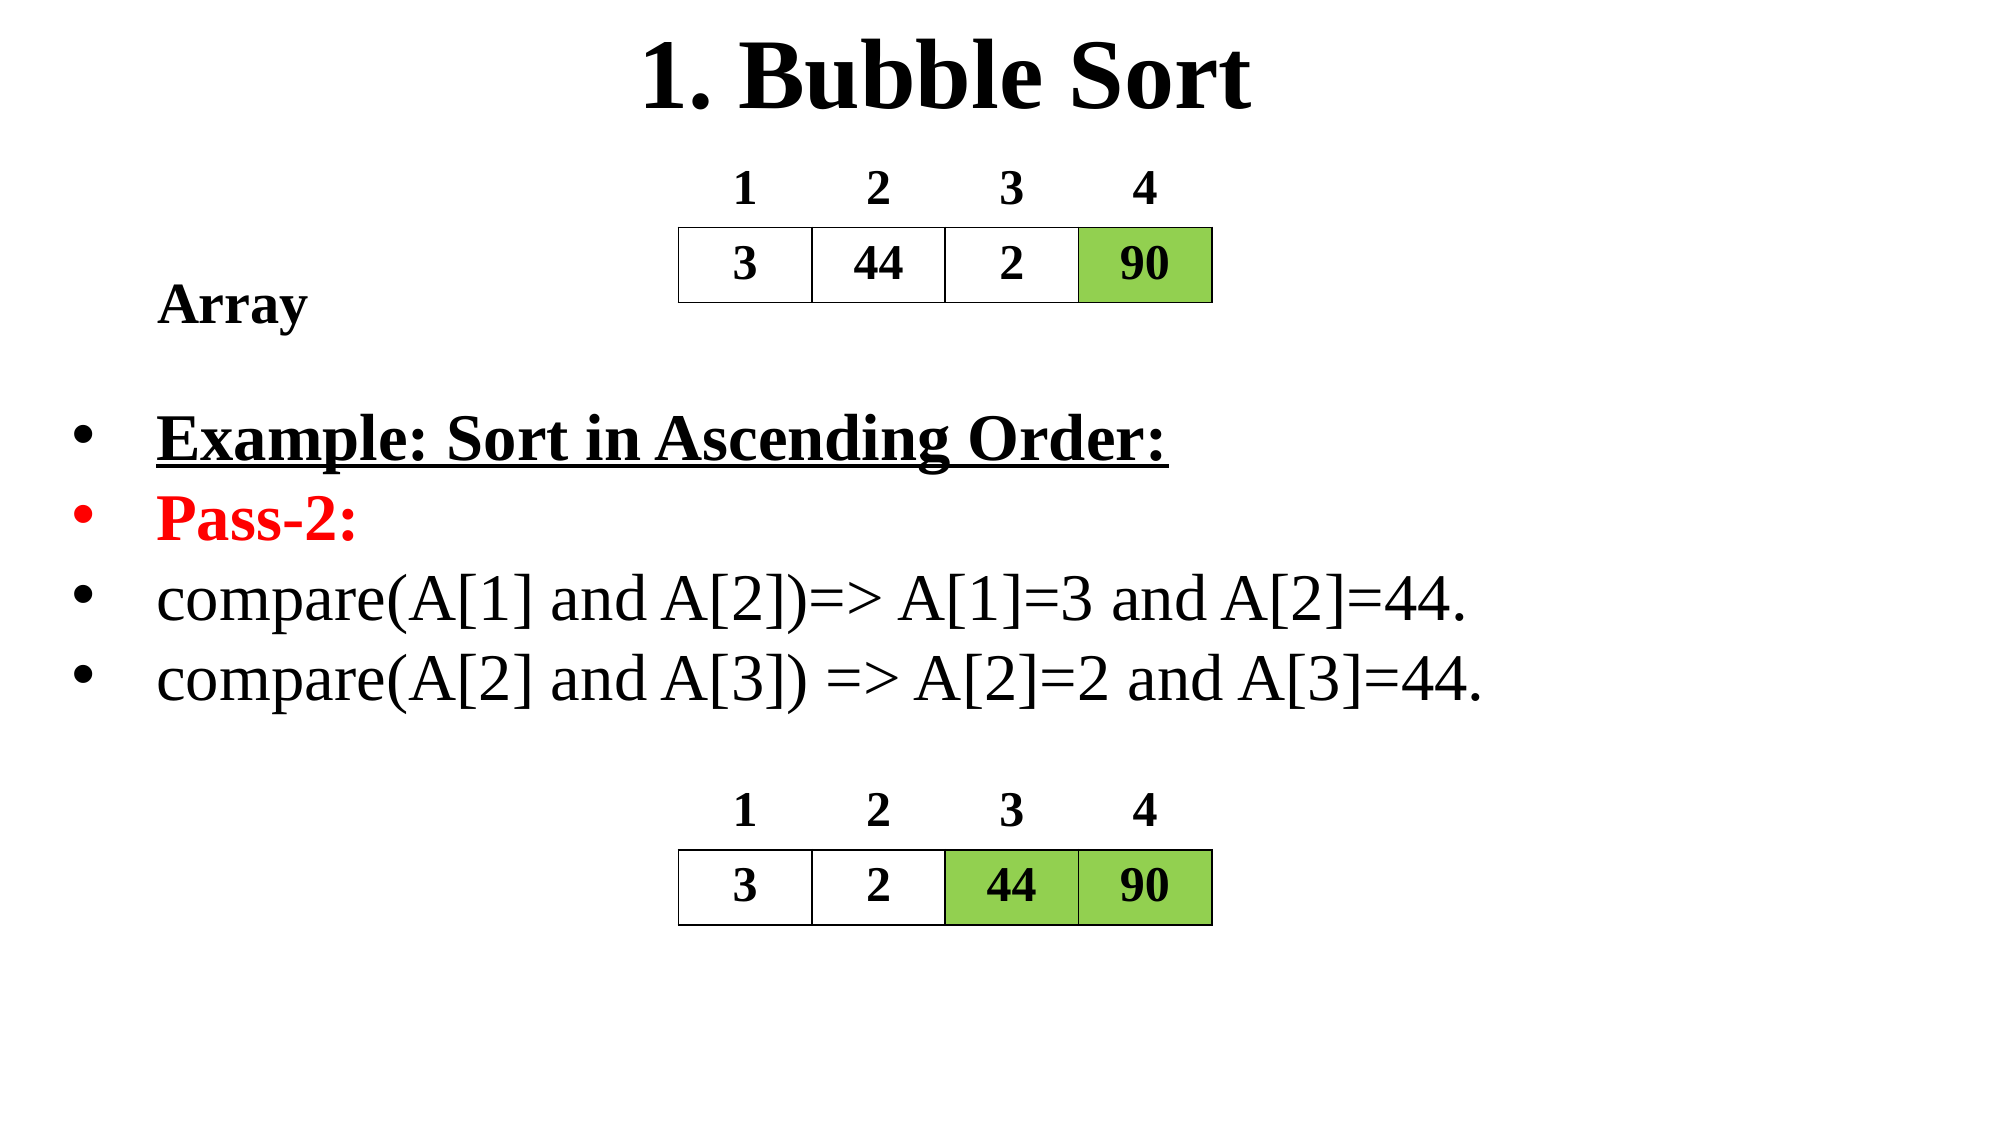

1. Bubble Sort
| 1 | 2 | 3 | 4 |
| --- | --- | --- | --- |
| 3 | 44 | 2 | 90 |
Array
Example: Sort in Ascending Order:
Pass-2:
compare(A[1] and A[2])=> A[1]=3 and A[2]=44.
compare(A[2] and A[3]) => A[2]=2 and A[3]=44.
| 1 | 2 | 3 | 4 |
| --- | --- | --- | --- |
| 3 | 2 | 44 | 90 |